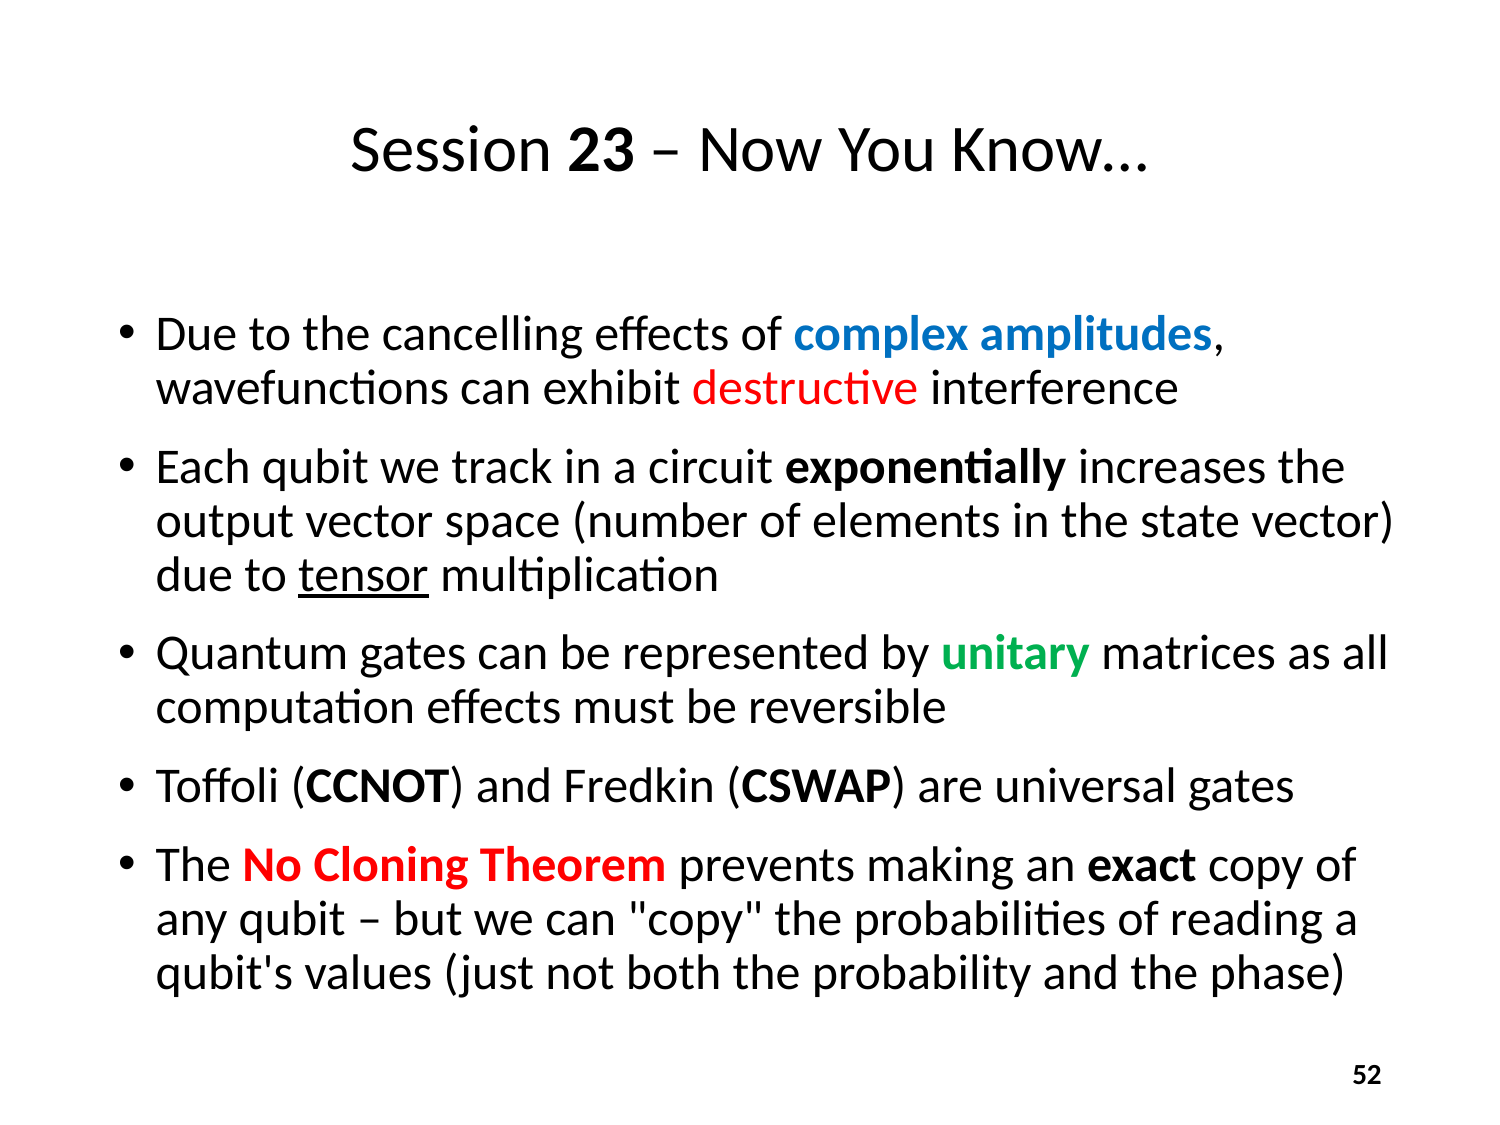

# Session 23 – Now You Know…
Due to the cancelling effects of complex amplitudes, wavefunctions can exhibit destructive interference
Each qubit we track in a circuit exponentially increases the output vector space (number of elements in the state vector) due to tensor multiplication
Quantum gates can be represented by unitary matrices as all computation effects must be reversible
Toffoli (CCNOT) and Fredkin (CSWAP) are universal gates
The No Cloning Theorem prevents making an exact copy of any qubit – but we can "copy" the probabilities of reading a qubit's values (just not both the probability and the phase)

52